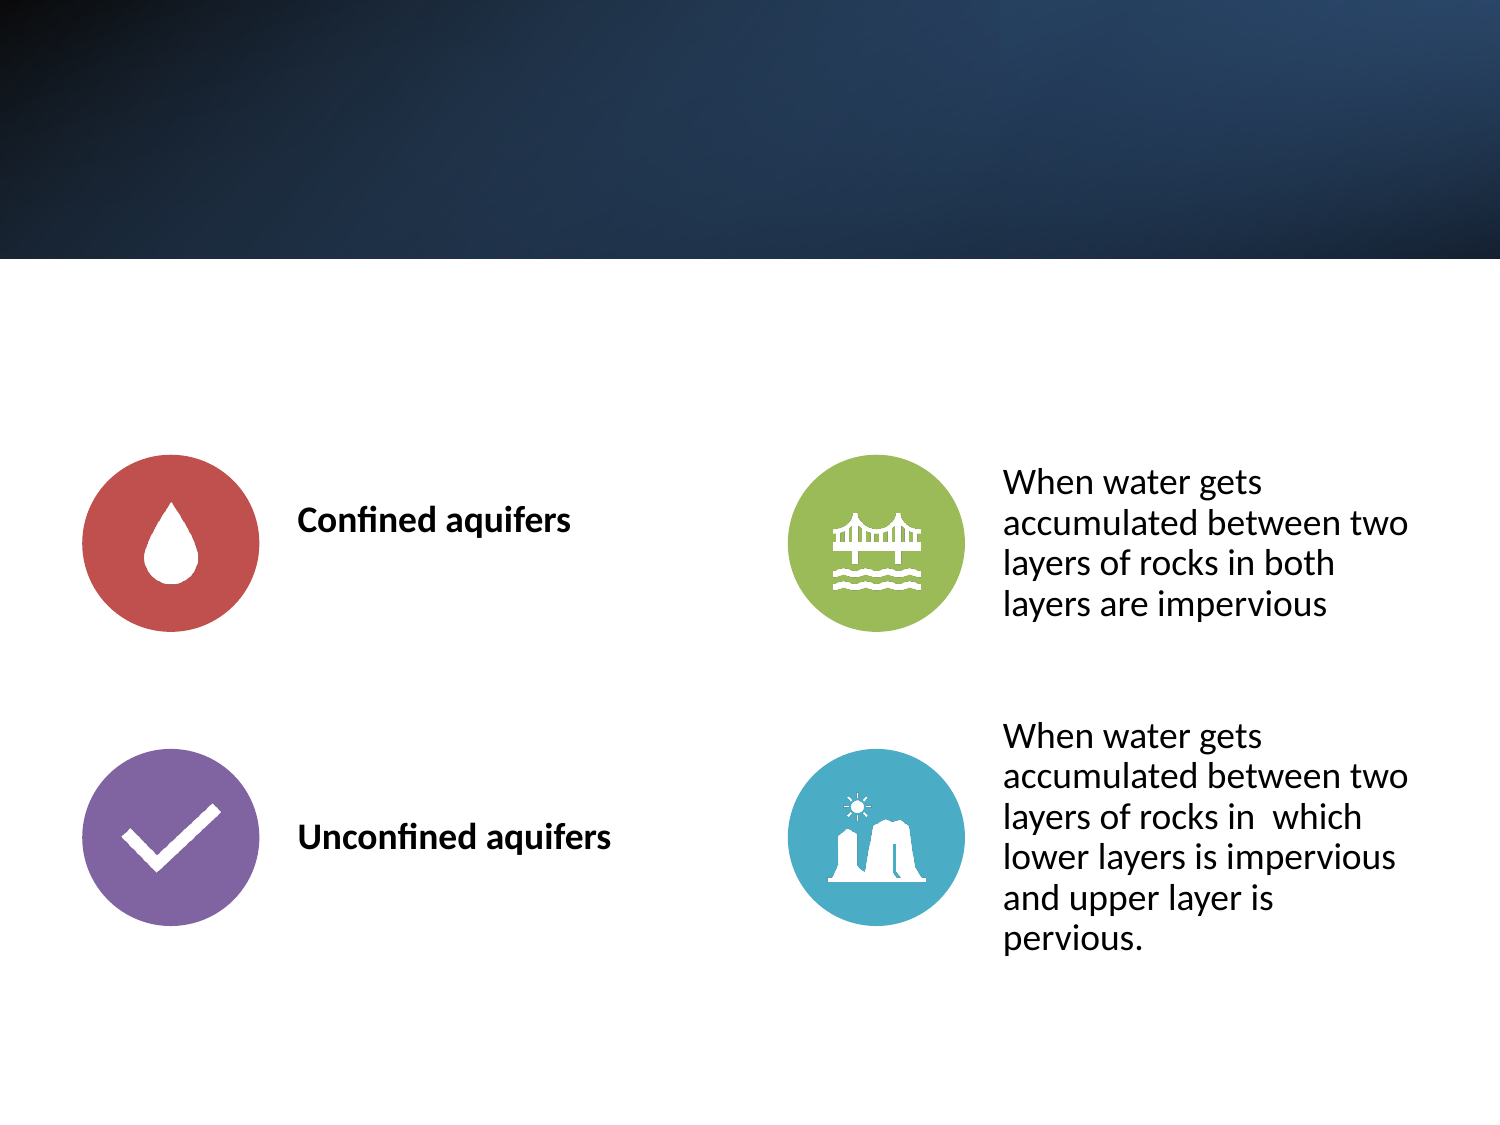

Confined aquifers
When water gets accumulated between two layers of rocks in both layers are impervious
Unconfined aquifers
When water gets accumulated between two layers of rocks in  which lower layers is impervious and upper layer is pervious.